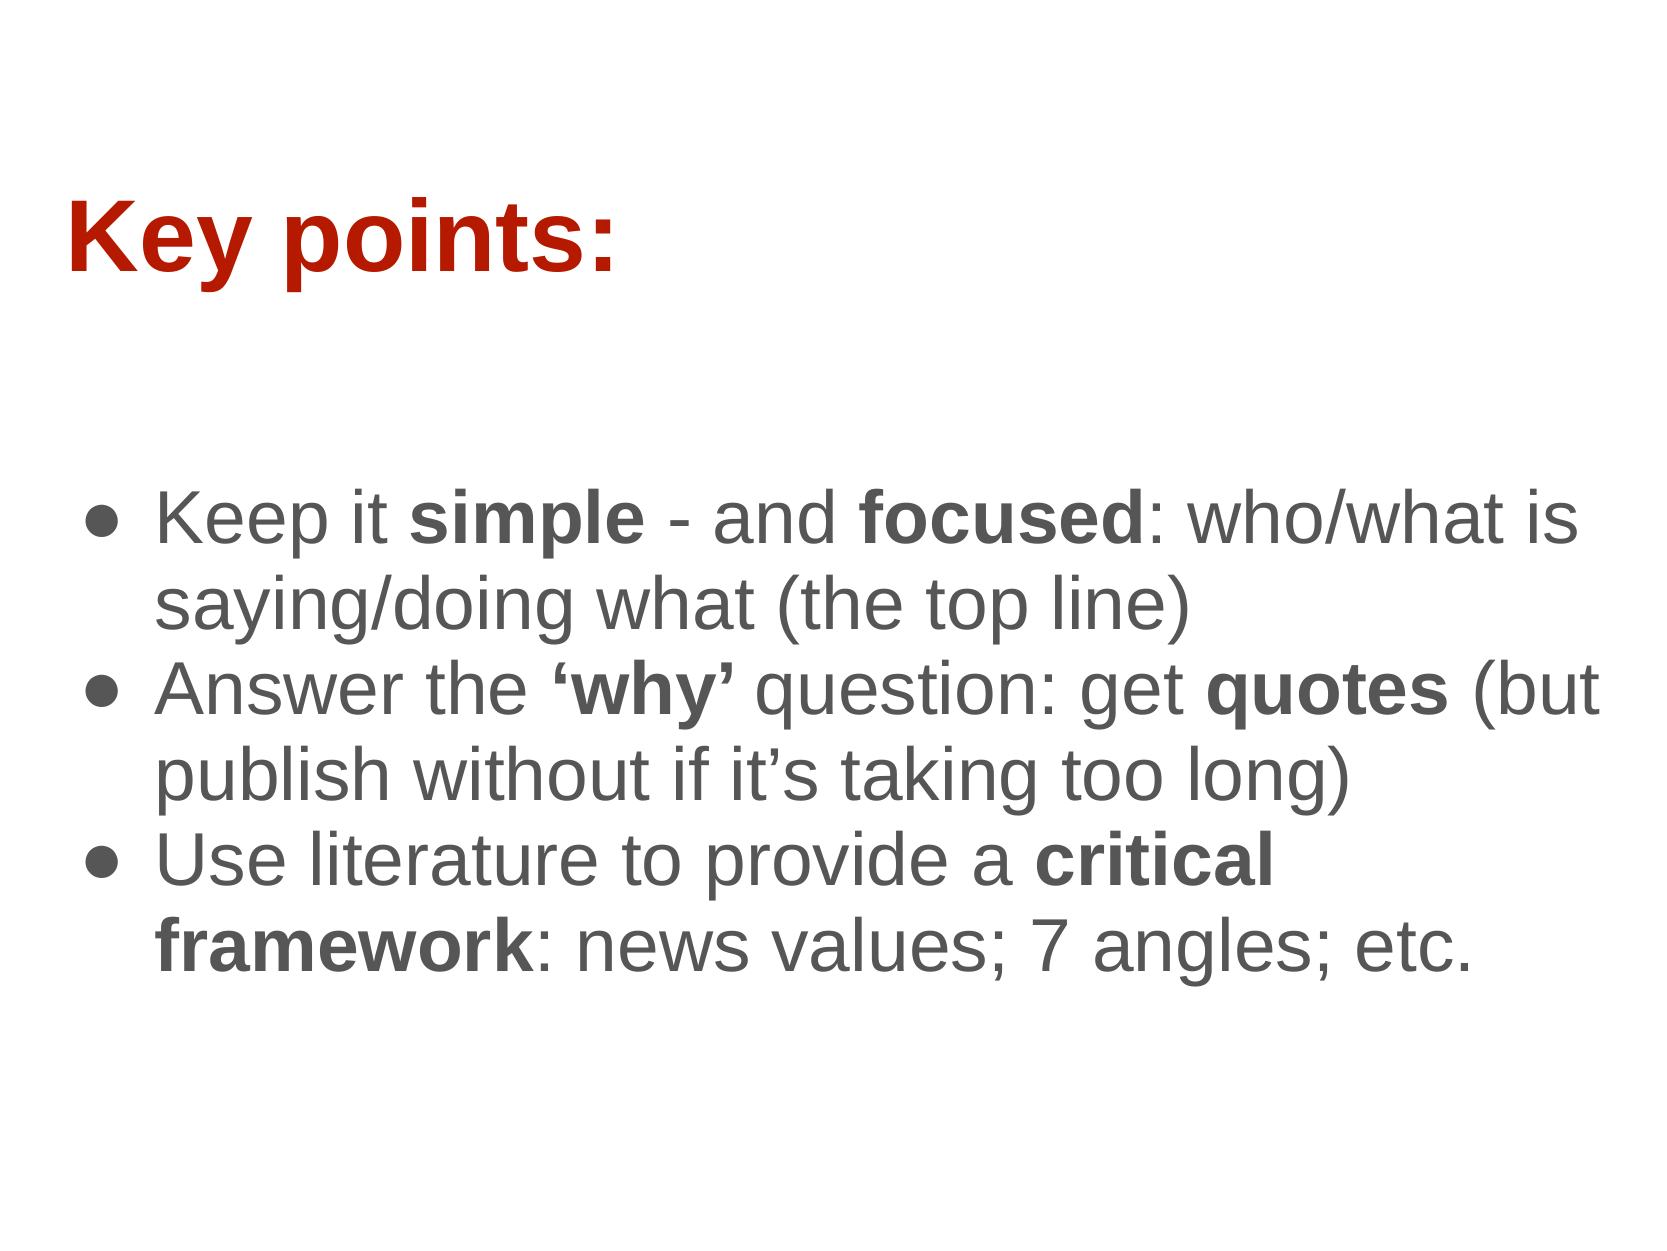

Key points:
Keep it simple - and focused: who/what is saying/doing what (the top line)
Answer the ‘why’ question: get quotes (but publish without if it’s taking too long)
Use literature to provide a critical framework: news values; 7 angles; etc.